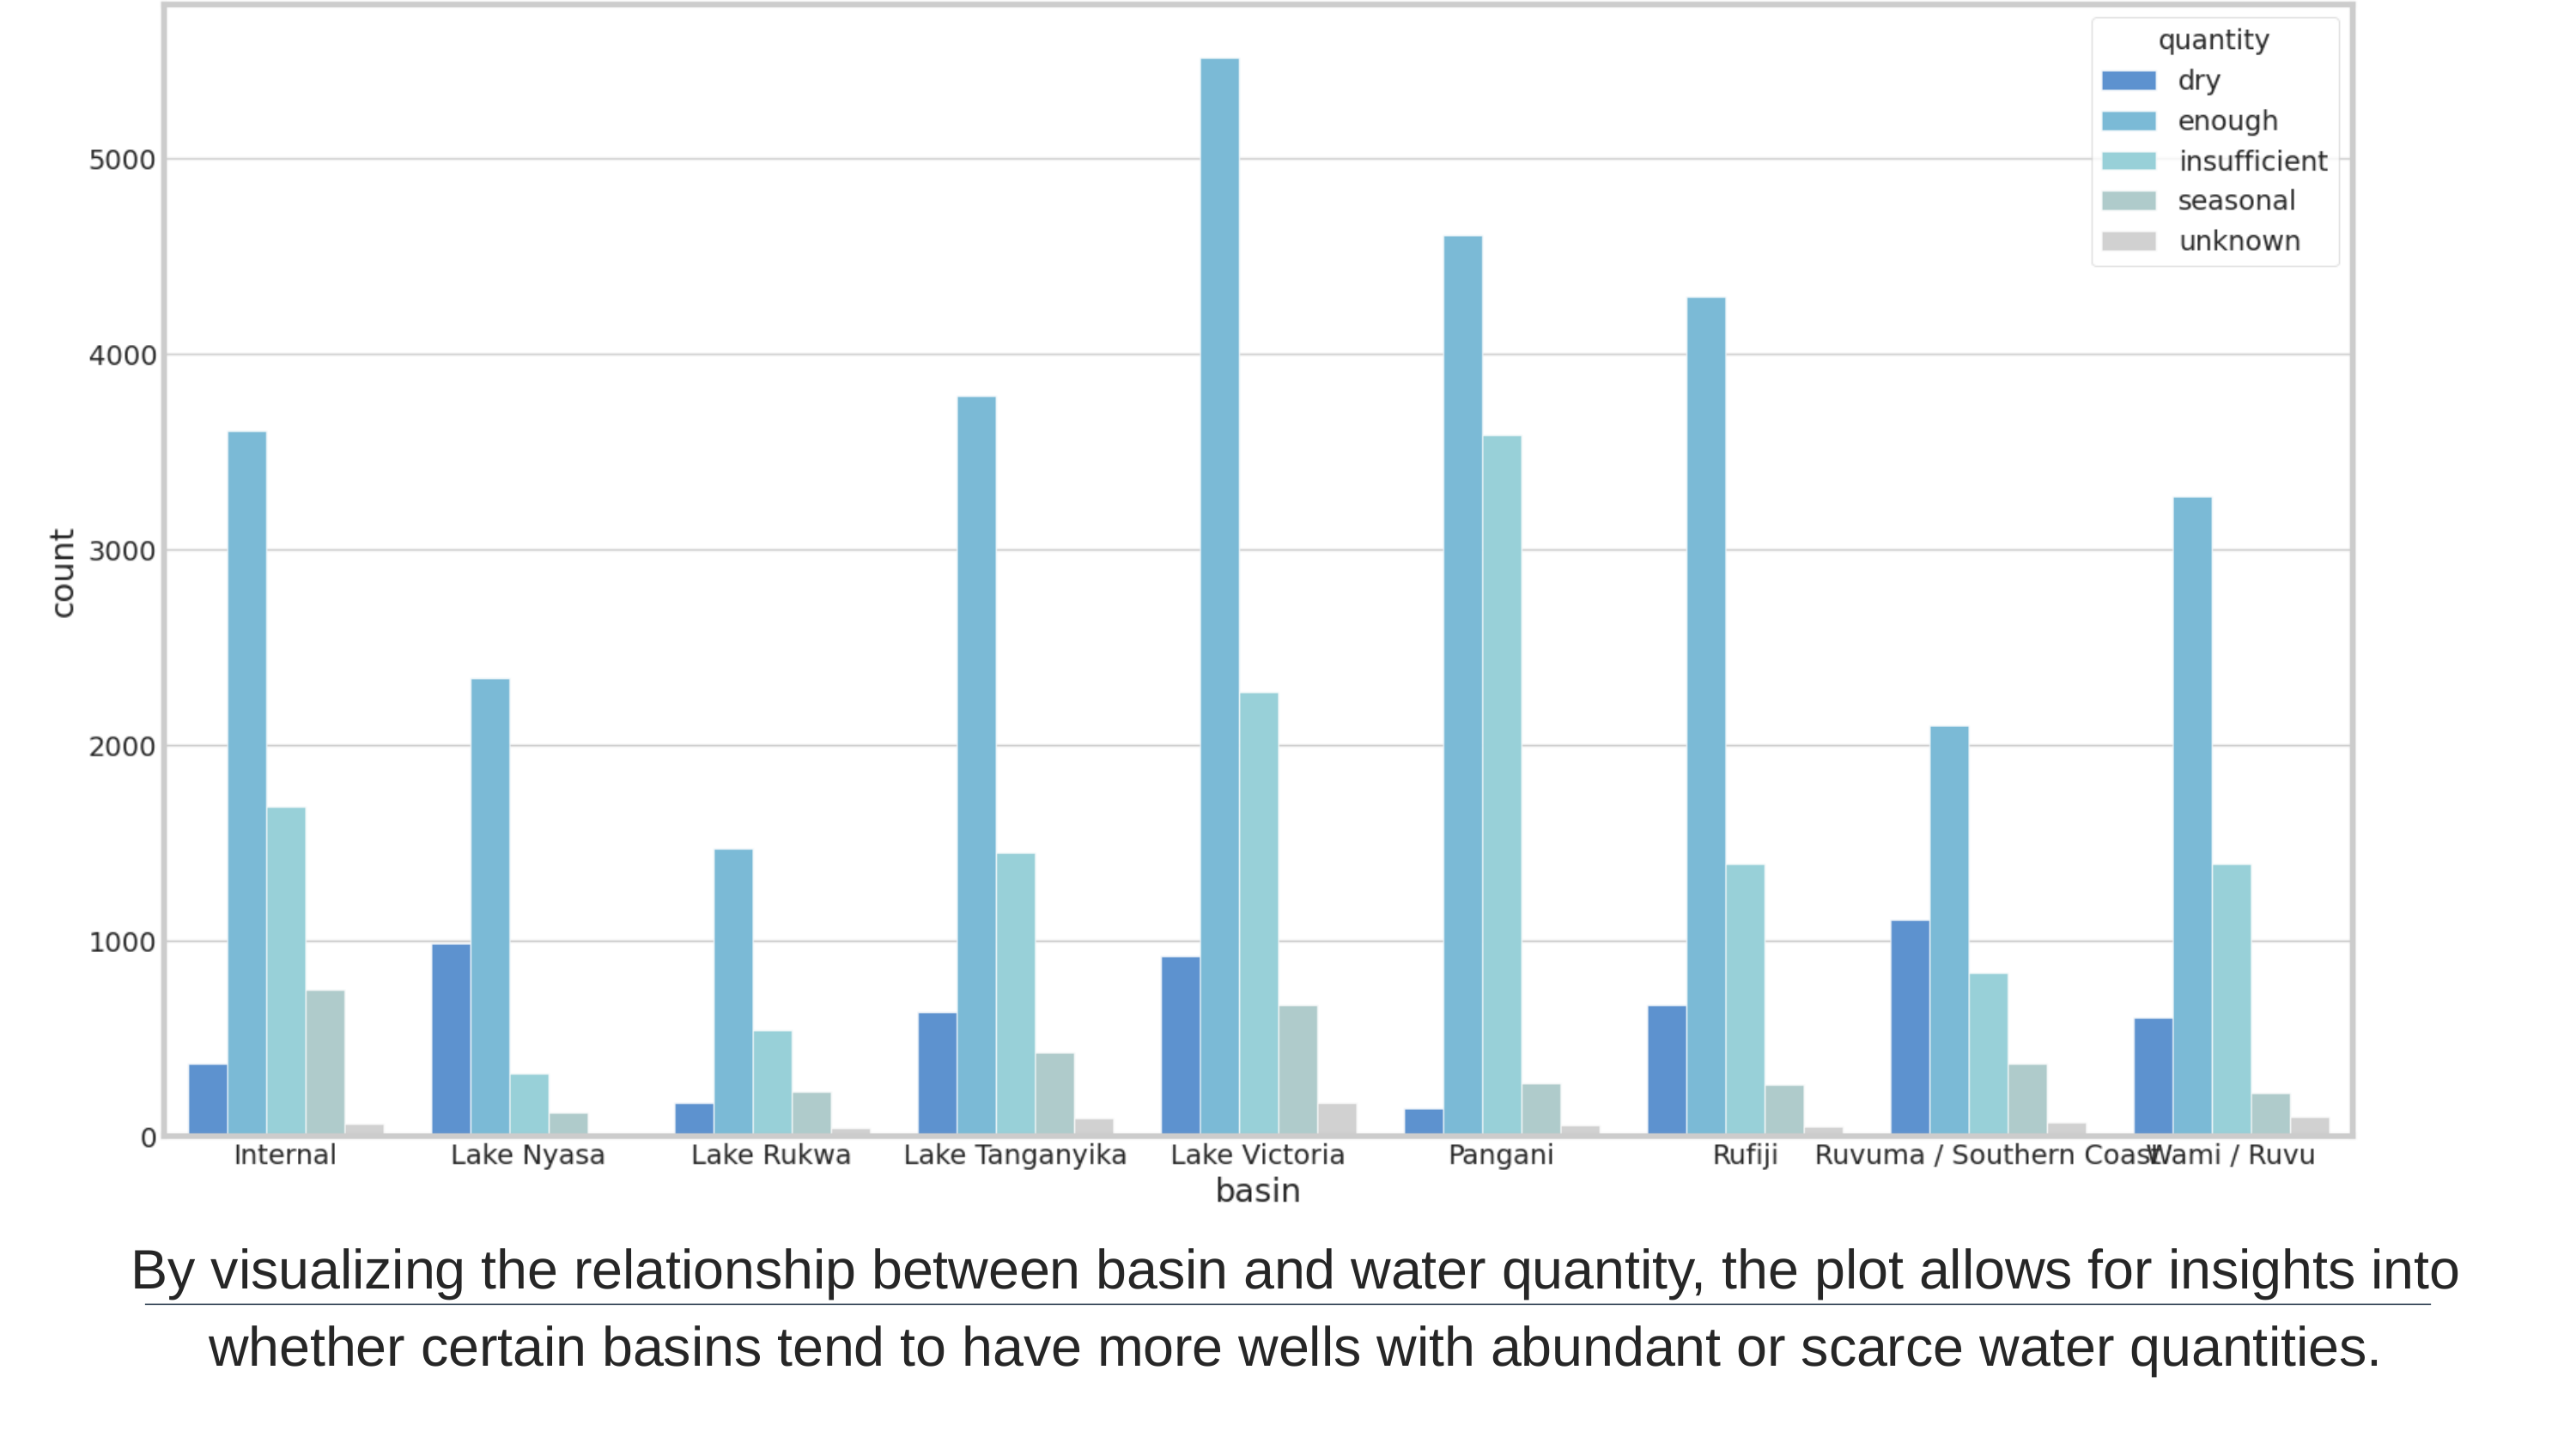

By visualizing the relationship between basin and water quantity, the plot allows for insights into whether certain basins tend to have more wells with abundant or scarce water quantities.